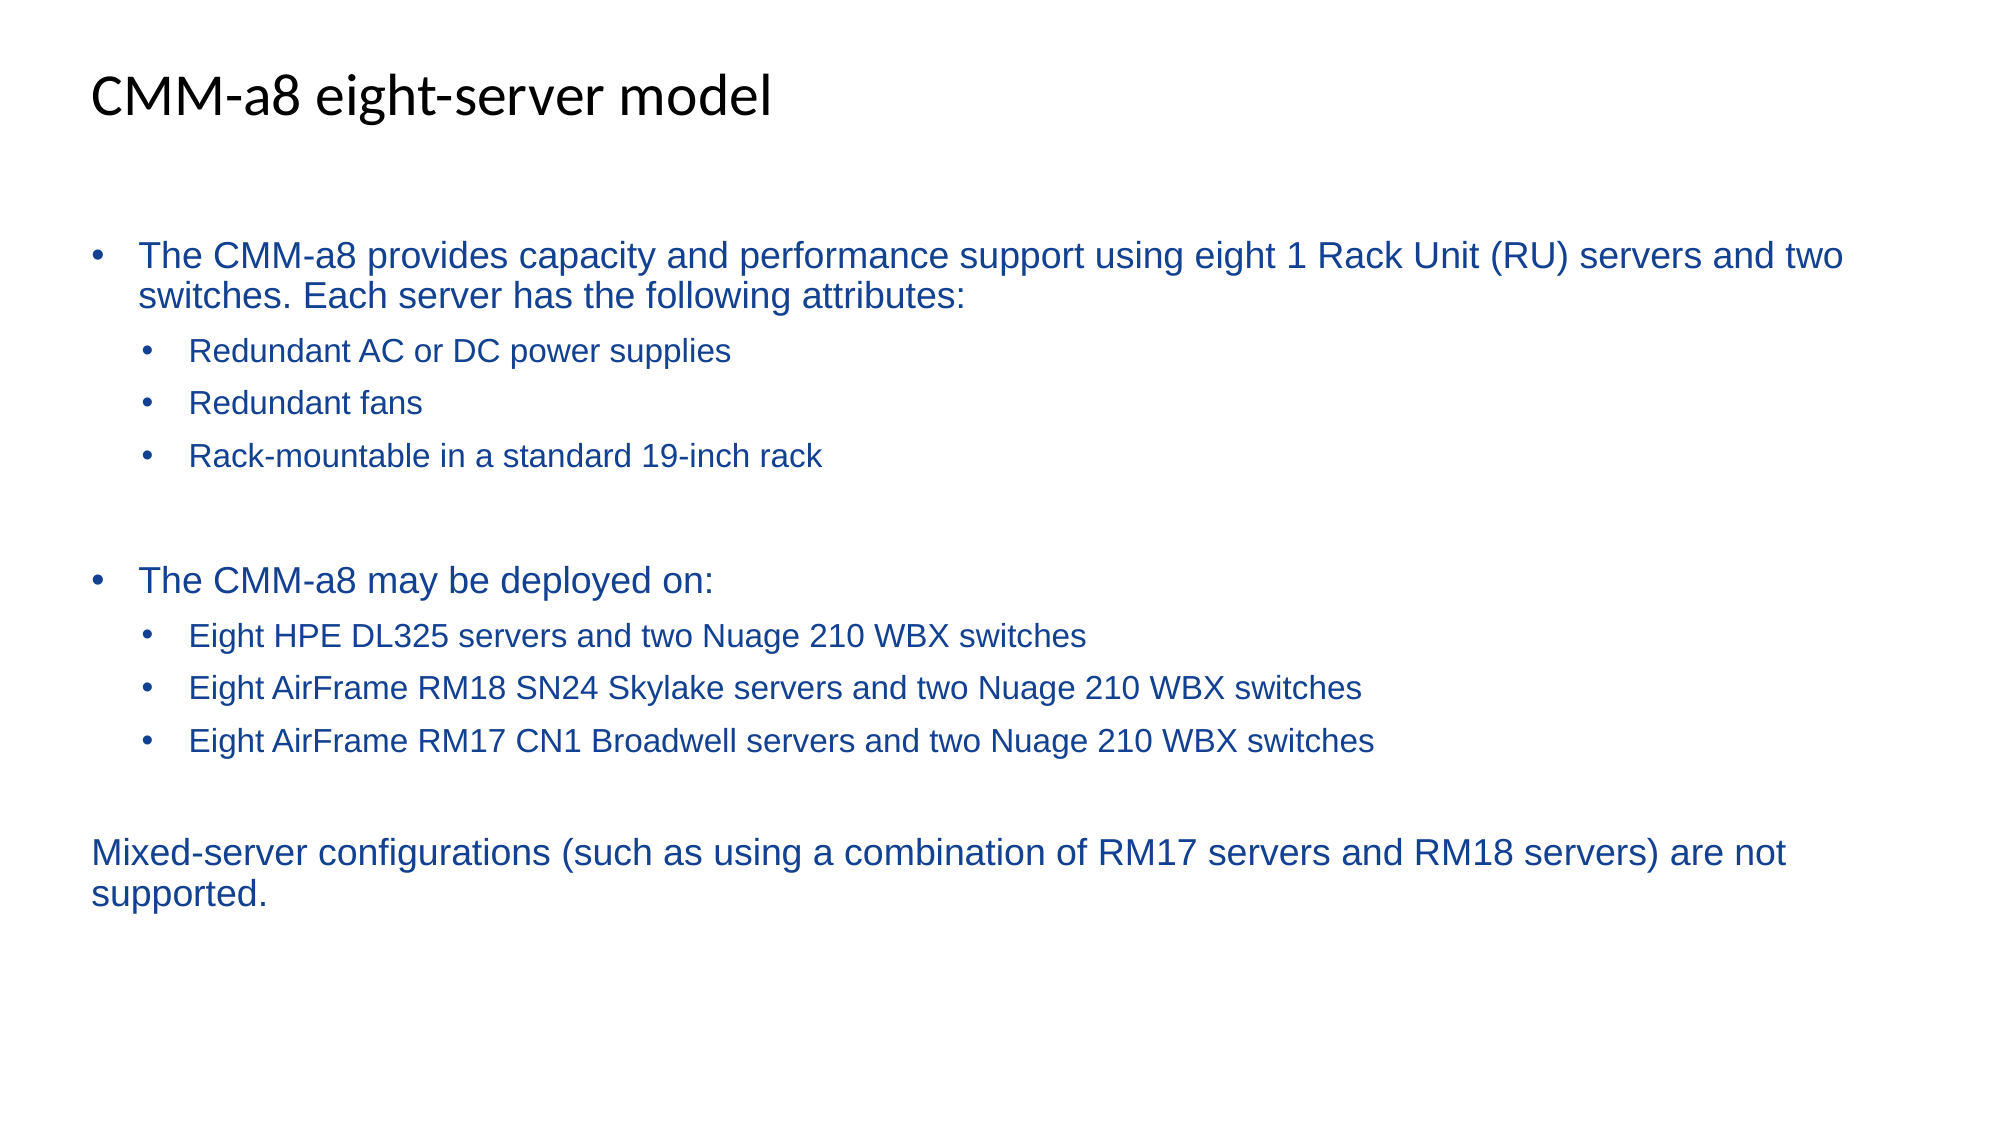

# CMM-a8 eight-server model

The CMM-a8 provides capacity and performance support using eight 1 Rack Unit (RU) servers and two switches. Each server has the following attributes:
Redundant AC or DC power supplies
Redundant fans
Rack-mountable in a standard 19-inch rack

The CMM-a8 may be deployed on:
Eight HPE DL325 servers and two Nuage 210 WBX switches
Eight AirFrame RM18 SN24 Skylake servers and two Nuage 210 WBX switches
Eight AirFrame RM17 CN1 Broadwell servers and two Nuage 210 WBX switches

Mixed-server configurations (such as using a combination of RM17 servers and RM18 servers) are not supported.